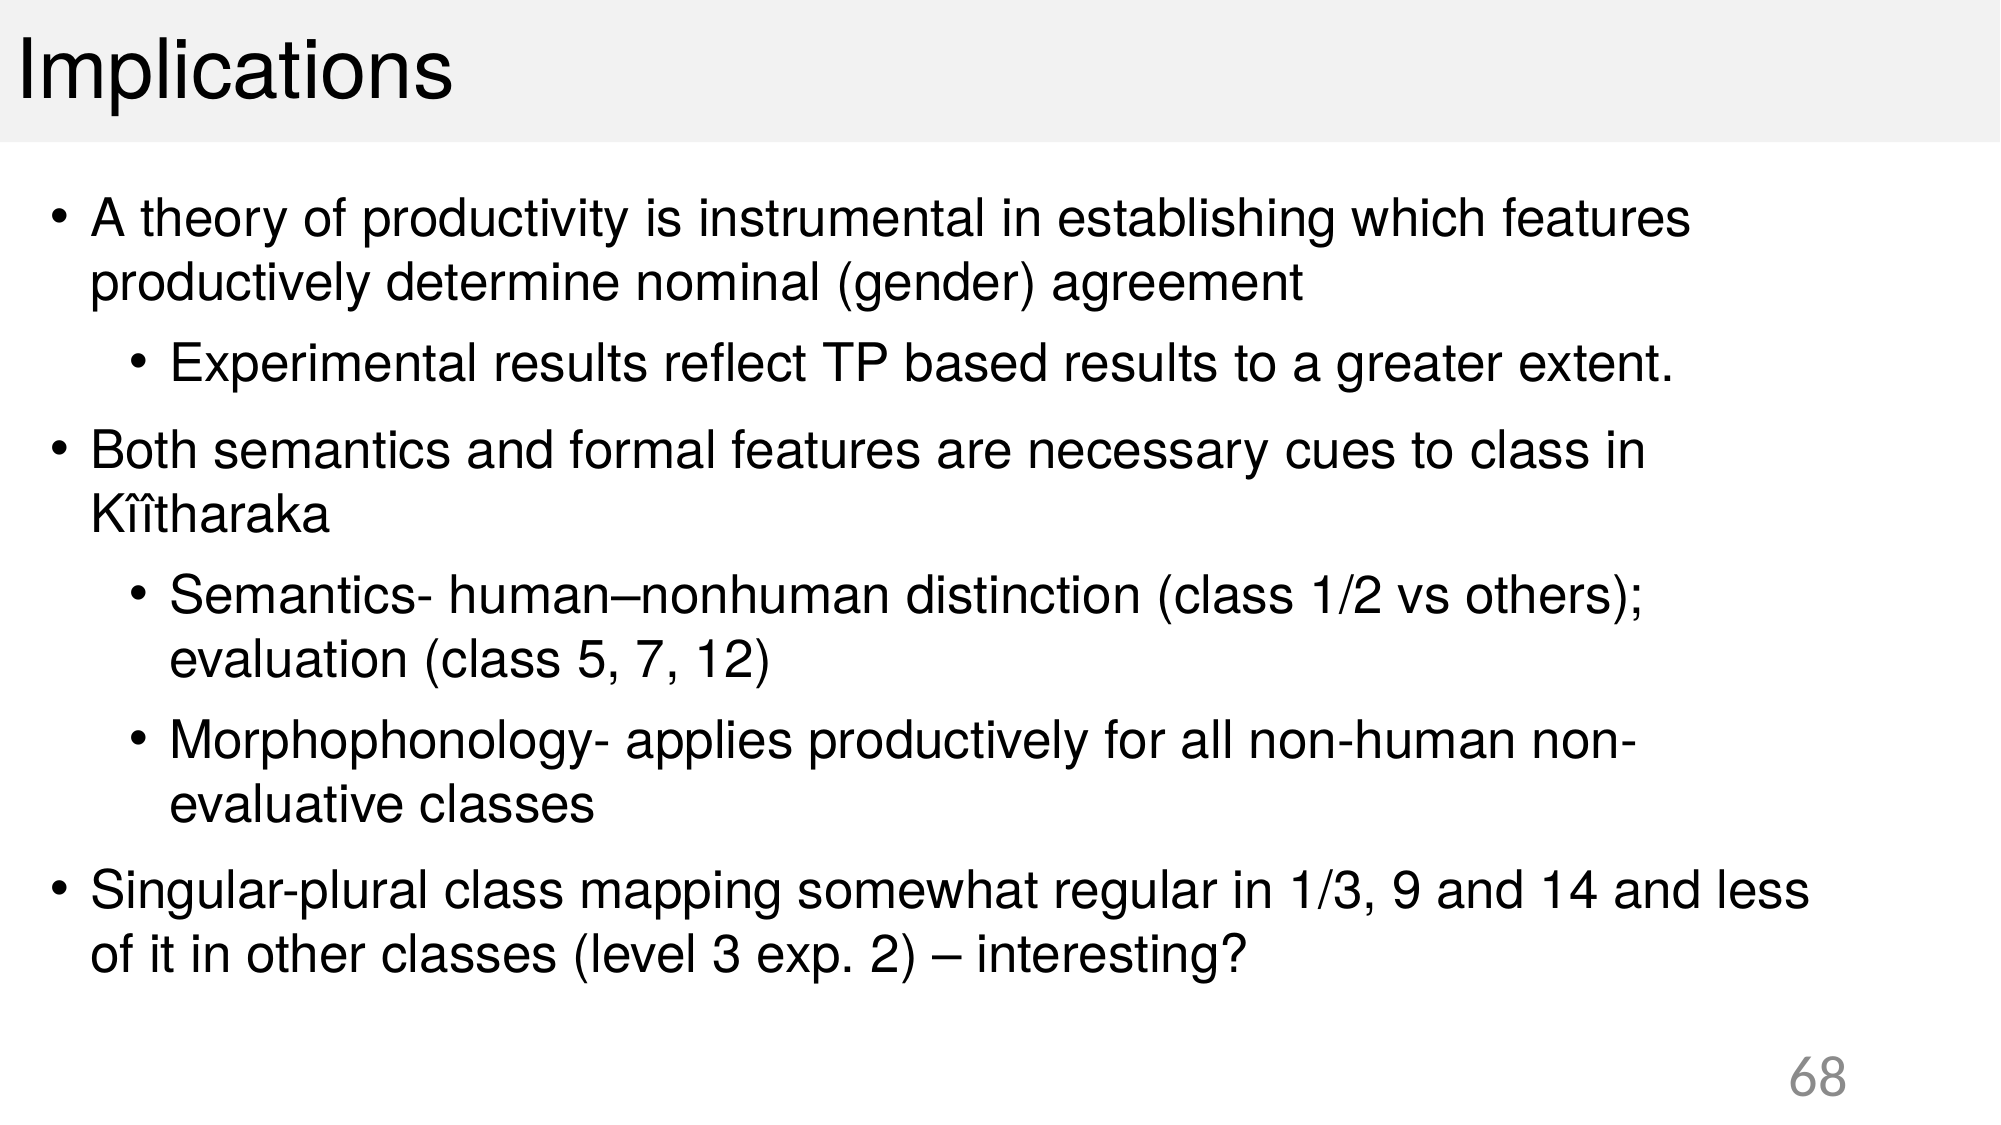

# Implications
A theory of productivity is instrumental in establishing which features productively determine nominal (gender) agreement
Experimental results reflect TP based results to a greater extent.
Both semantics and formal features are necessary cues to class in Kîîtharaka
Semantics- human–nonhuman distinction (class 1/2 vs others); evaluation (class 5, 7, 12)
Morphophonology- applies productively for all non-human non-evaluative classes
Singular-plural class mapping somewhat regular in 1/3, 9 and 14 and less of it in other classes (level 3 exp. 2) – interesting?
68